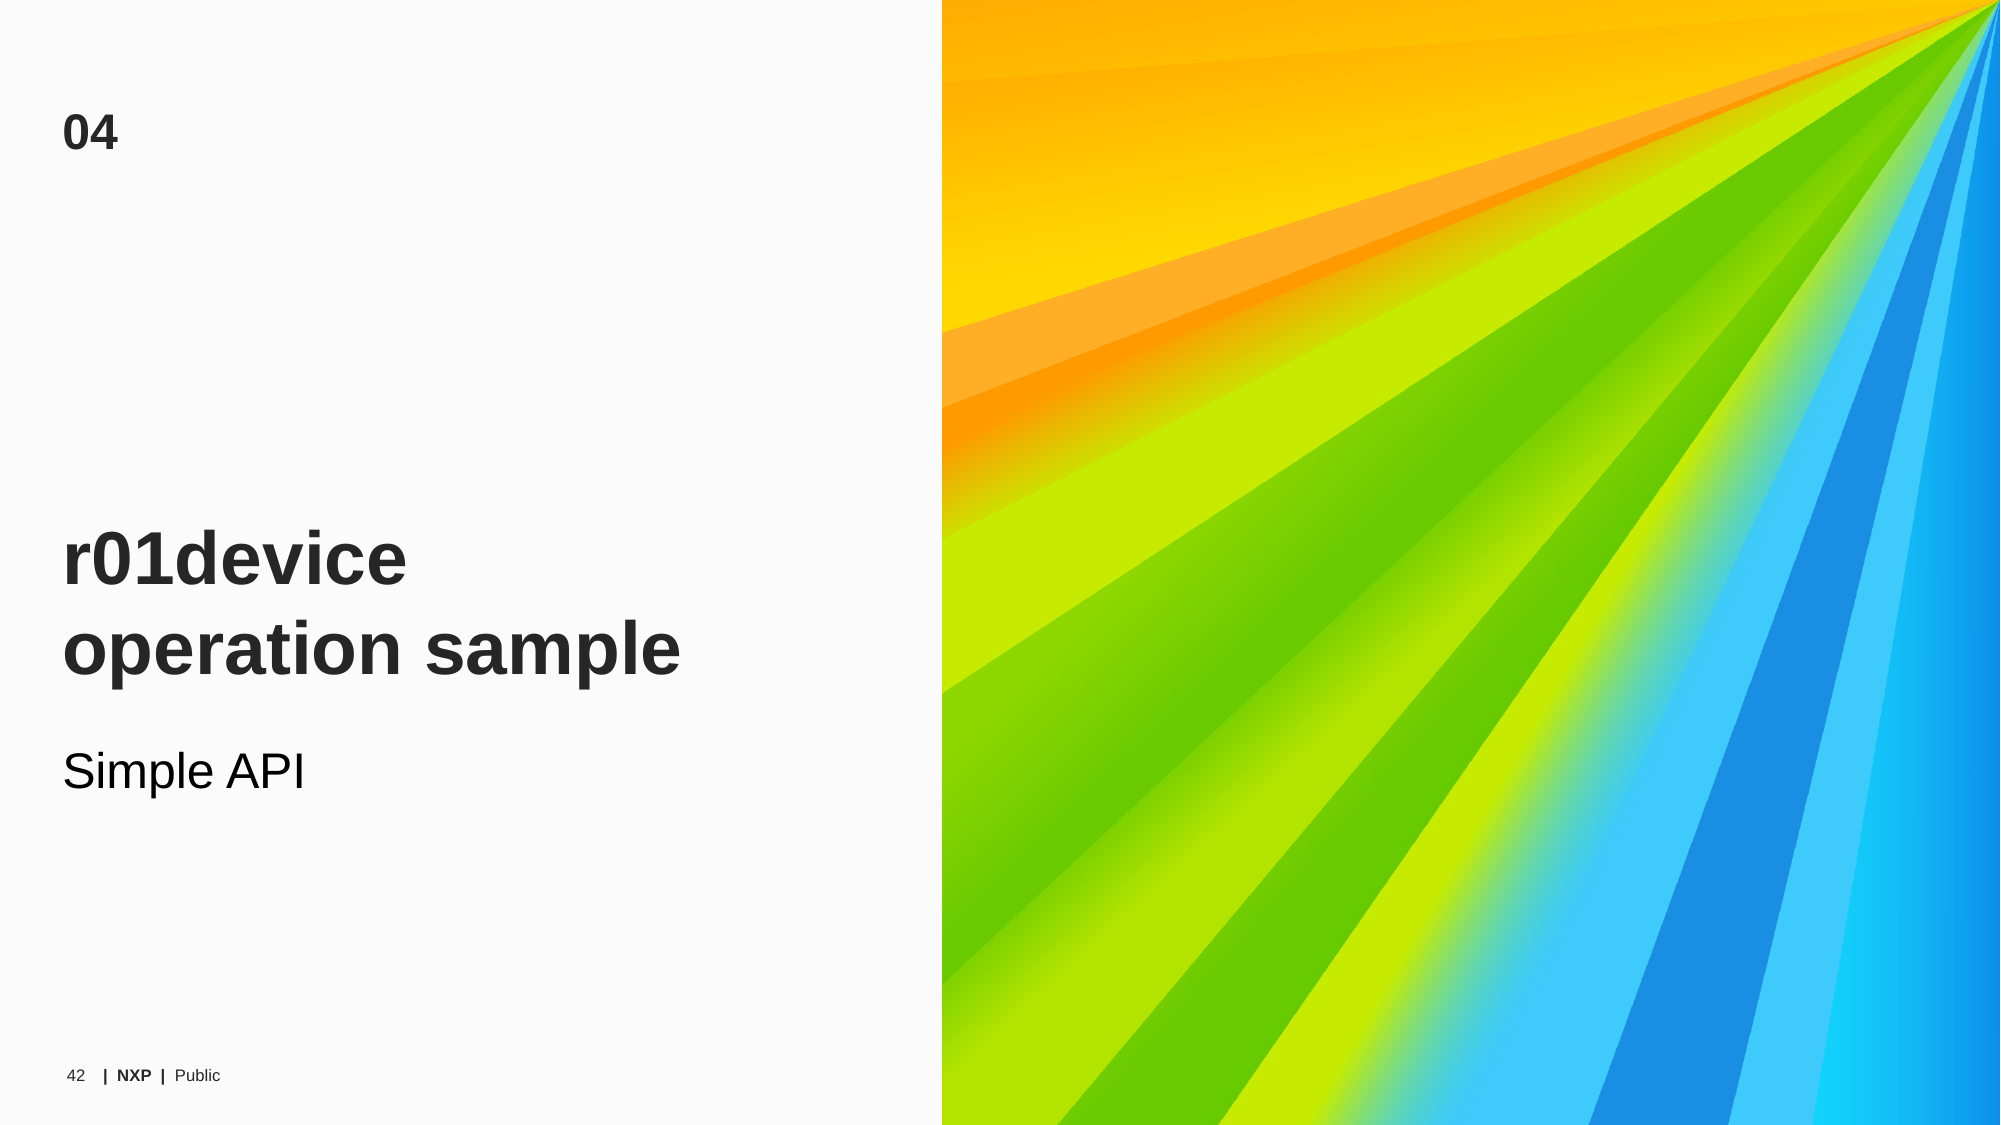

04
# r01device operation sample
Simple API